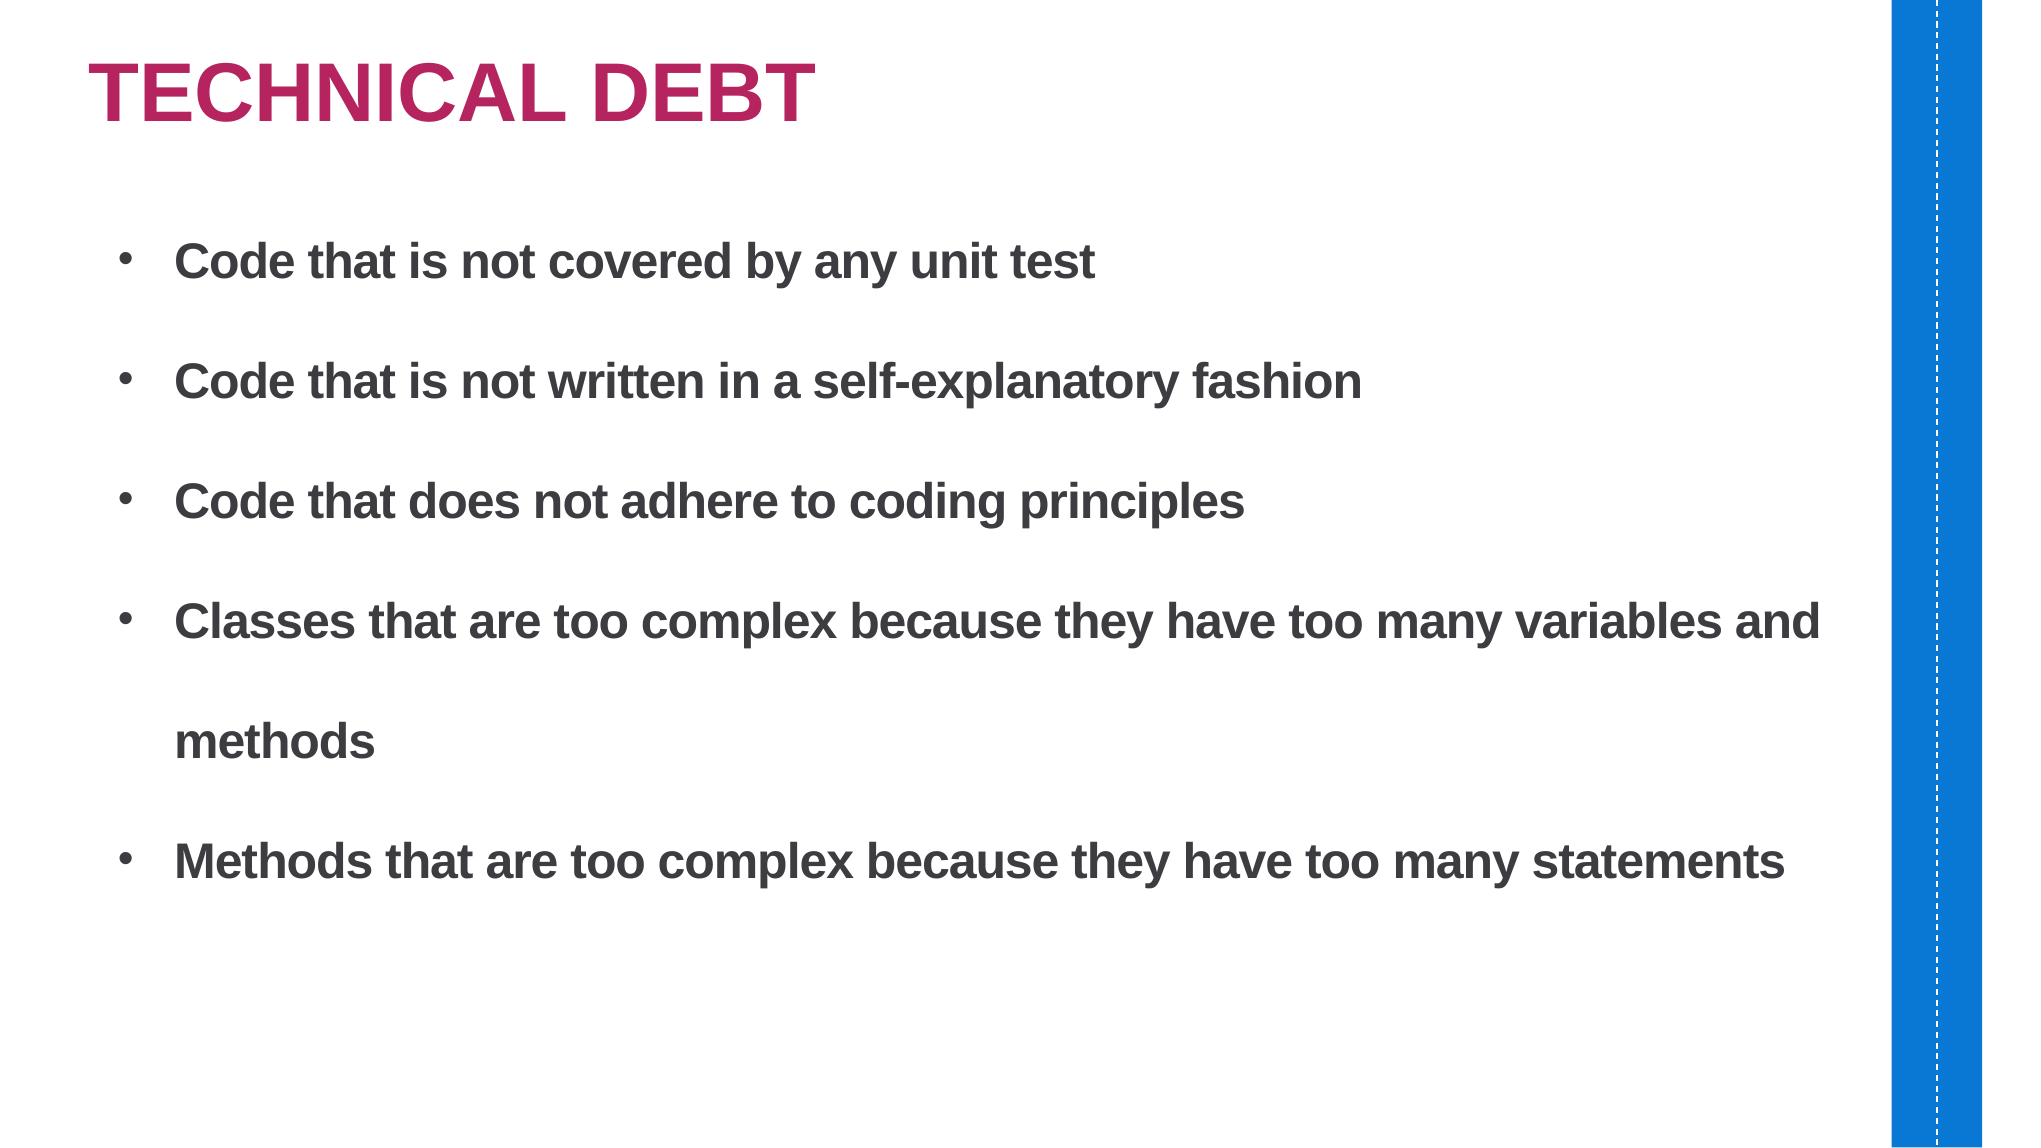

Technical debt
Code that is not covered by any unit test
Code that is not written in a self-explanatory fashion
Code that does not adhere to coding principles
Classes that are too complex because they have too many variables and methods
Methods that are too complex because they have too many statements